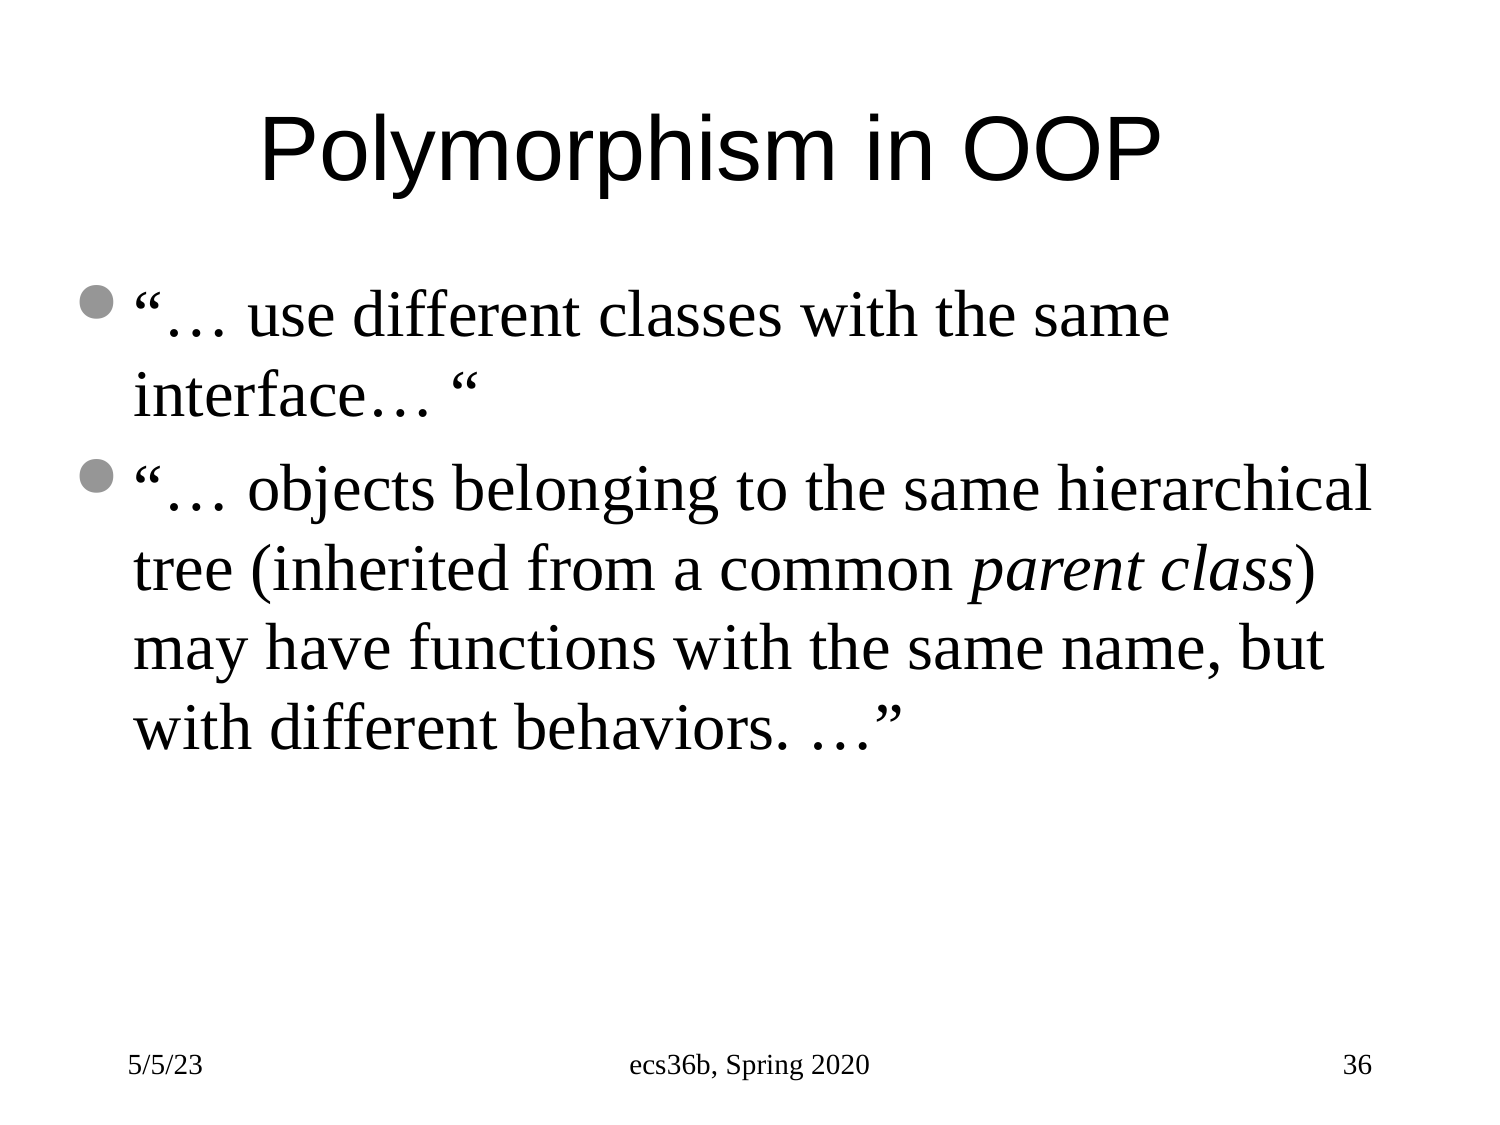

# Polymorphism in OOP
“… use different classes with the same interface… “
“… objects belonging to the same hierarchical tree (inherited from a common parent class) may have functions with the same name, but with different behaviors. …”
5/5/23
ecs36b, Spring 2020
36